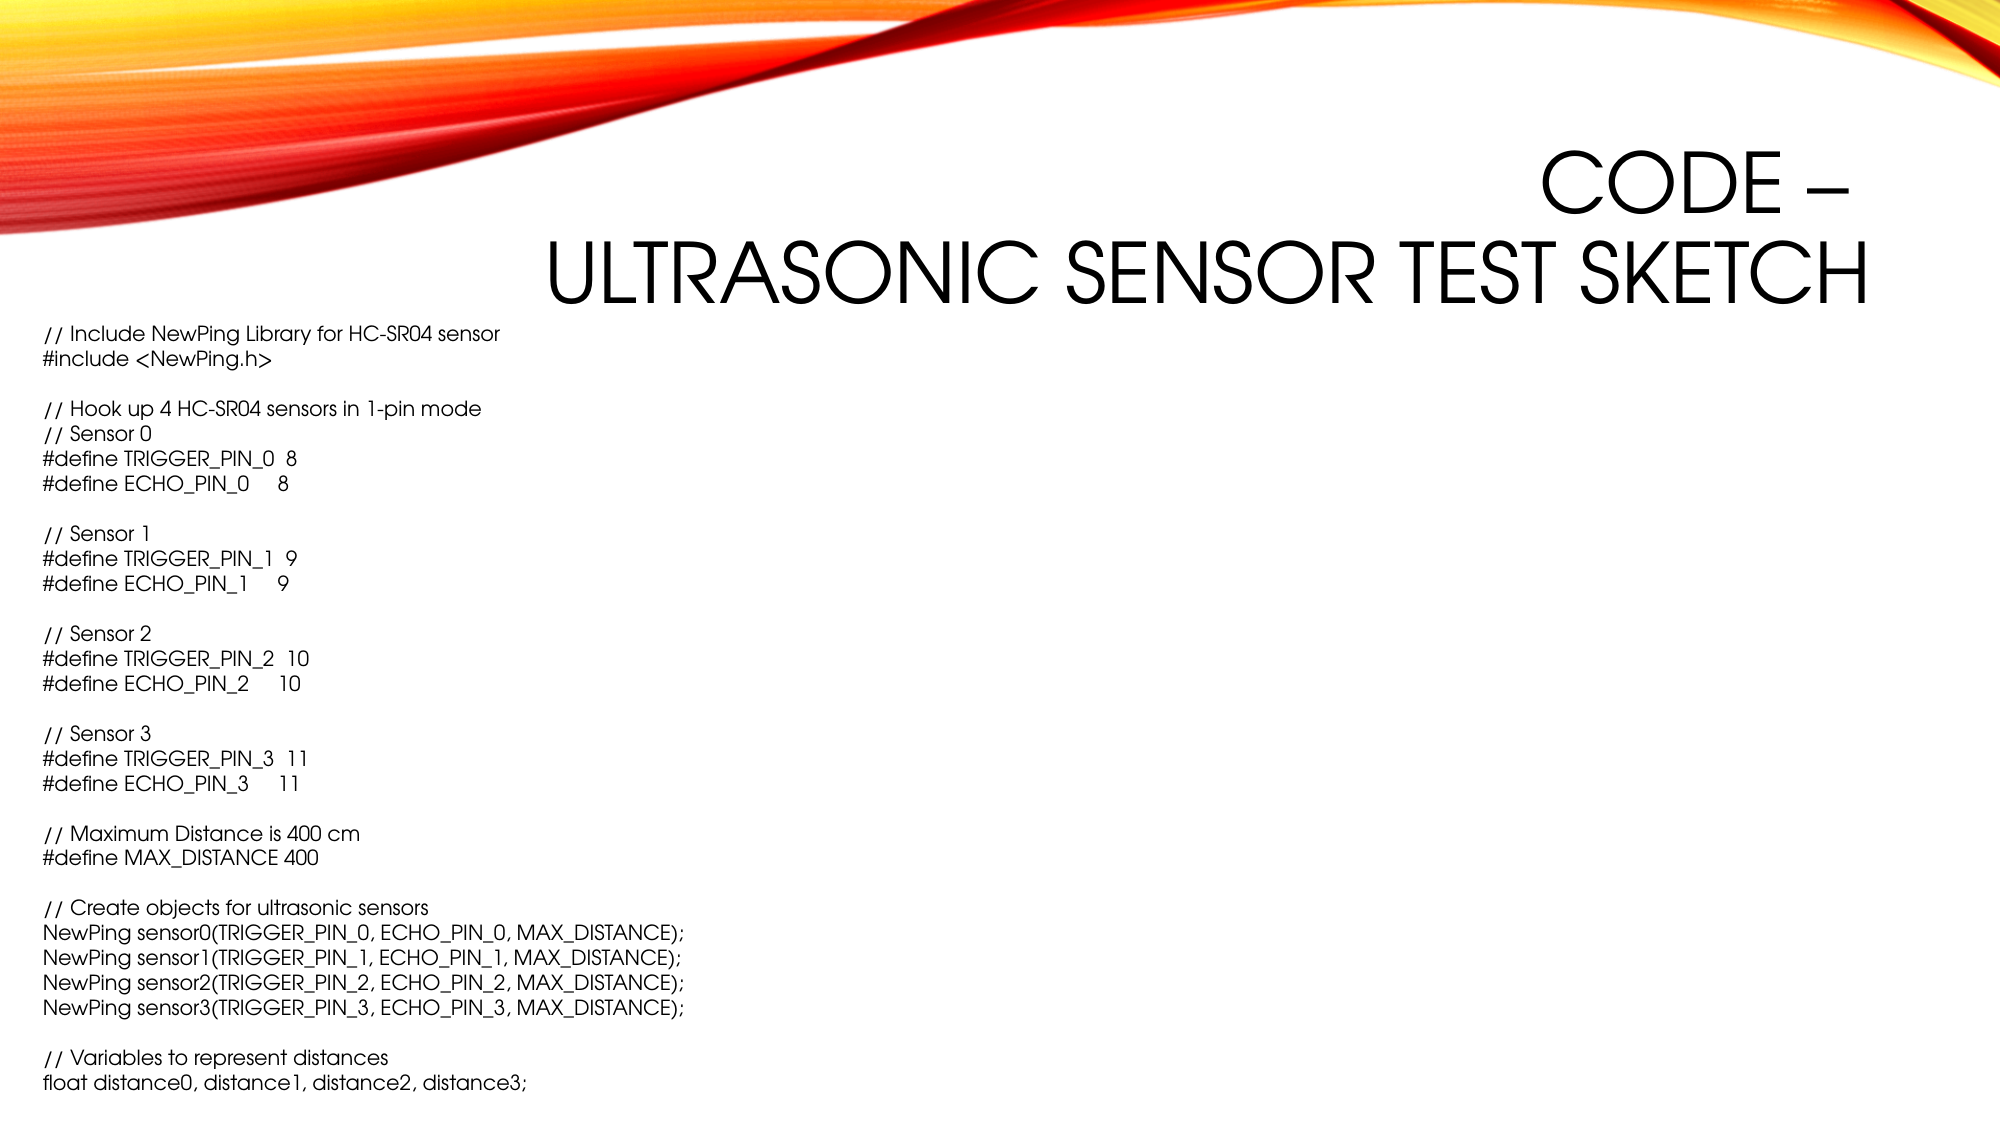

# Code – Ultrasonic Sensor Test Sketch
// Include NewPing Library for HC-SR04 sensor
#include <NewPing.h>

// Hook up 4 HC-SR04 sensors in 1-pin mode
// Sensor 0
#define TRIGGER_PIN_0  8
#define ECHO_PIN_0     8

// Sensor 1
#define TRIGGER_PIN_1  9
#define ECHO_PIN_1     9

// Sensor 2
#define TRIGGER_PIN_2  10
#define ECHO_PIN_2     10

// Sensor 3
#define TRIGGER_PIN_3  11
#define ECHO_PIN_3     11

// Maximum Distance is 400 cm
#define MAX_DISTANCE 400

// Create objects for ultrasonic sensors
NewPing sensor0(TRIGGER_PIN_0, ECHO_PIN_0, MAX_DISTANCE);
NewPing sensor1(TRIGGER_PIN_1, ECHO_PIN_1, MAX_DISTANCE);
NewPing sensor2(TRIGGER_PIN_2, ECHO_PIN_2, MAX_DISTANCE);
NewPing sensor3(TRIGGER_PIN_3, ECHO_PIN_3, MAX_DISTANCE);

// Variables to represent distances
float distance0, distance1, distance2, distance3;